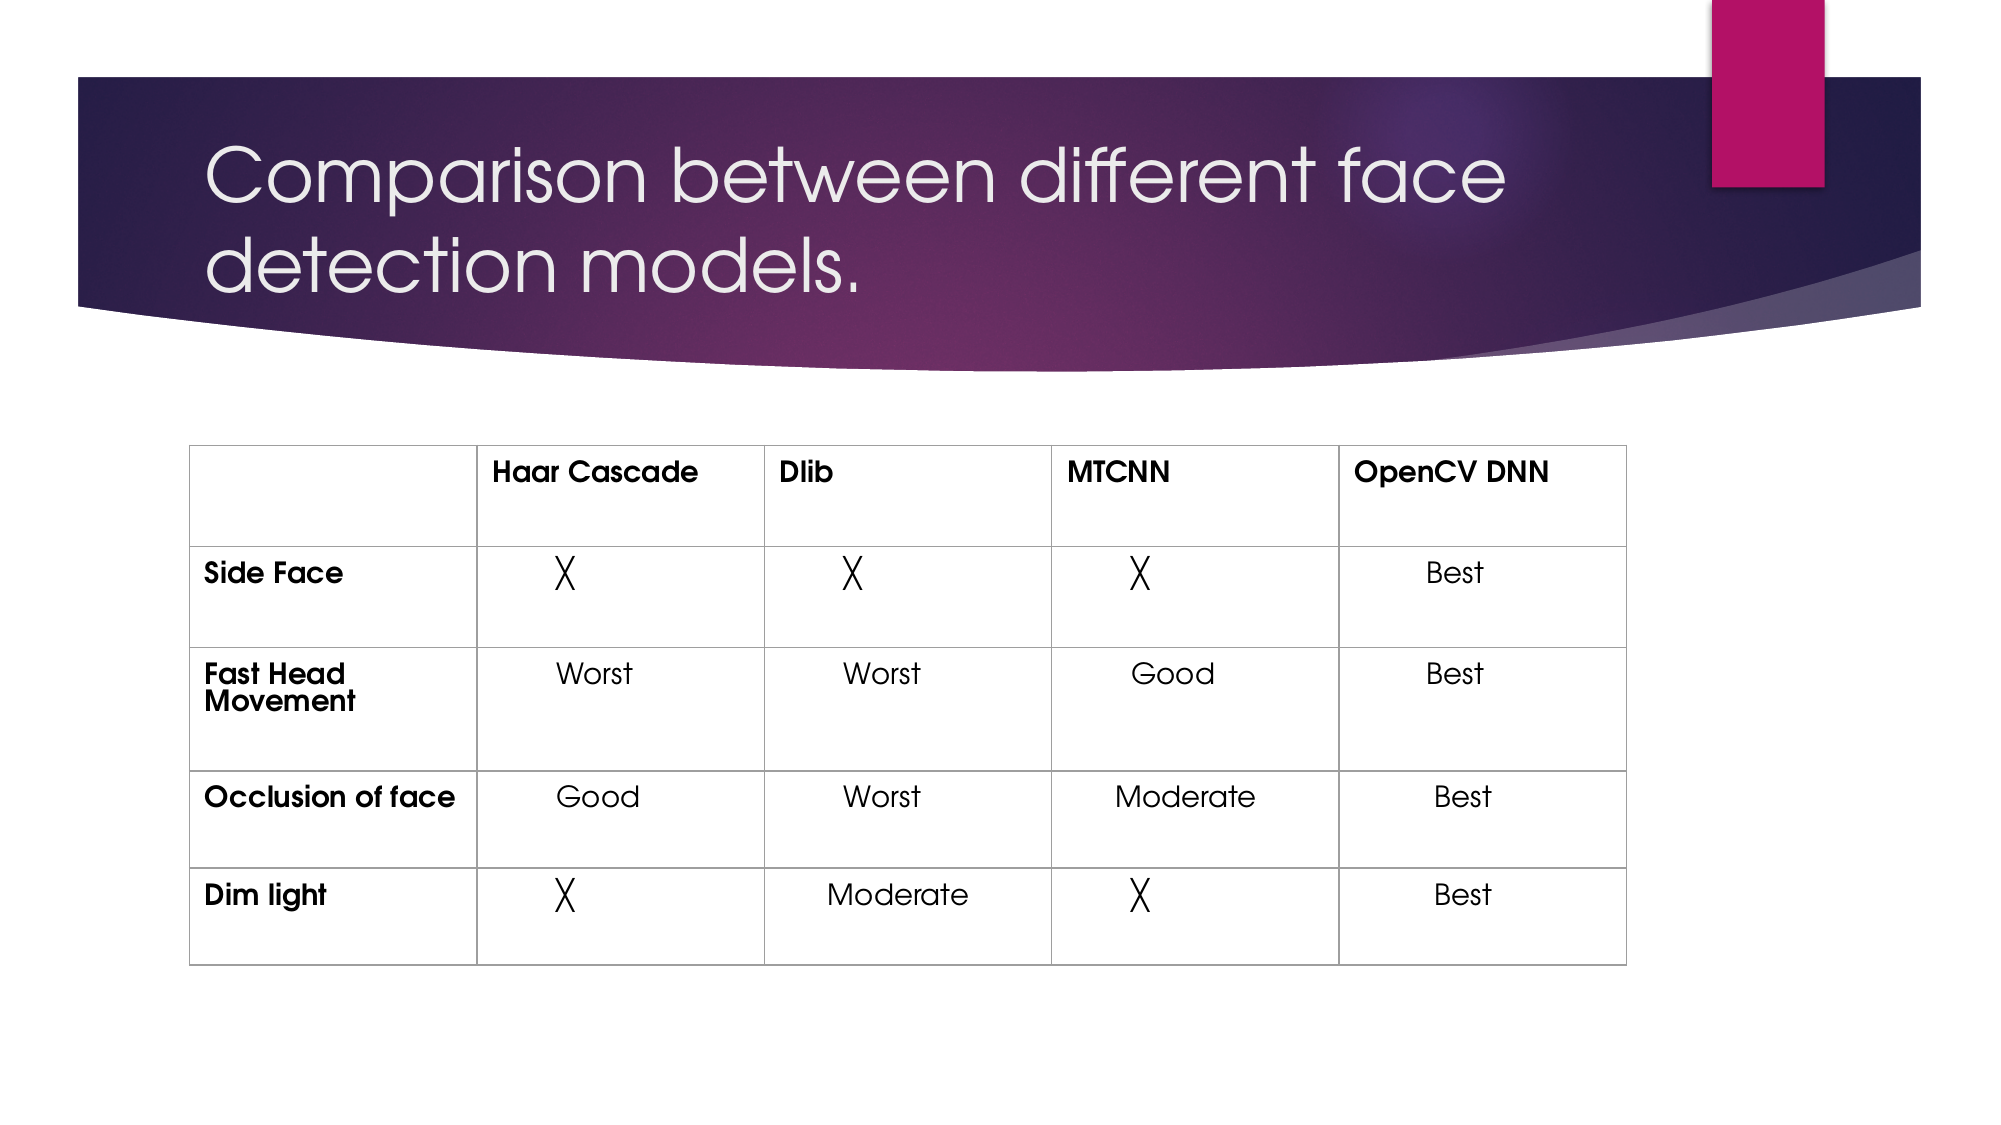

# Comparison between different face detection models.
|  | Haar Cascade | Dlib | MTCNN | OpenCV DNN |
| --- | --- | --- | --- | --- |
| Side Face | ╳ | ╳ | ╳ | Best |
| Fast Head Movement | Worst | Worst | Good | Best |
| Occlusion of face | Good | Worst | Moderate | Best |
| Dim light | ╳ | Moderate | ╳ | Best |